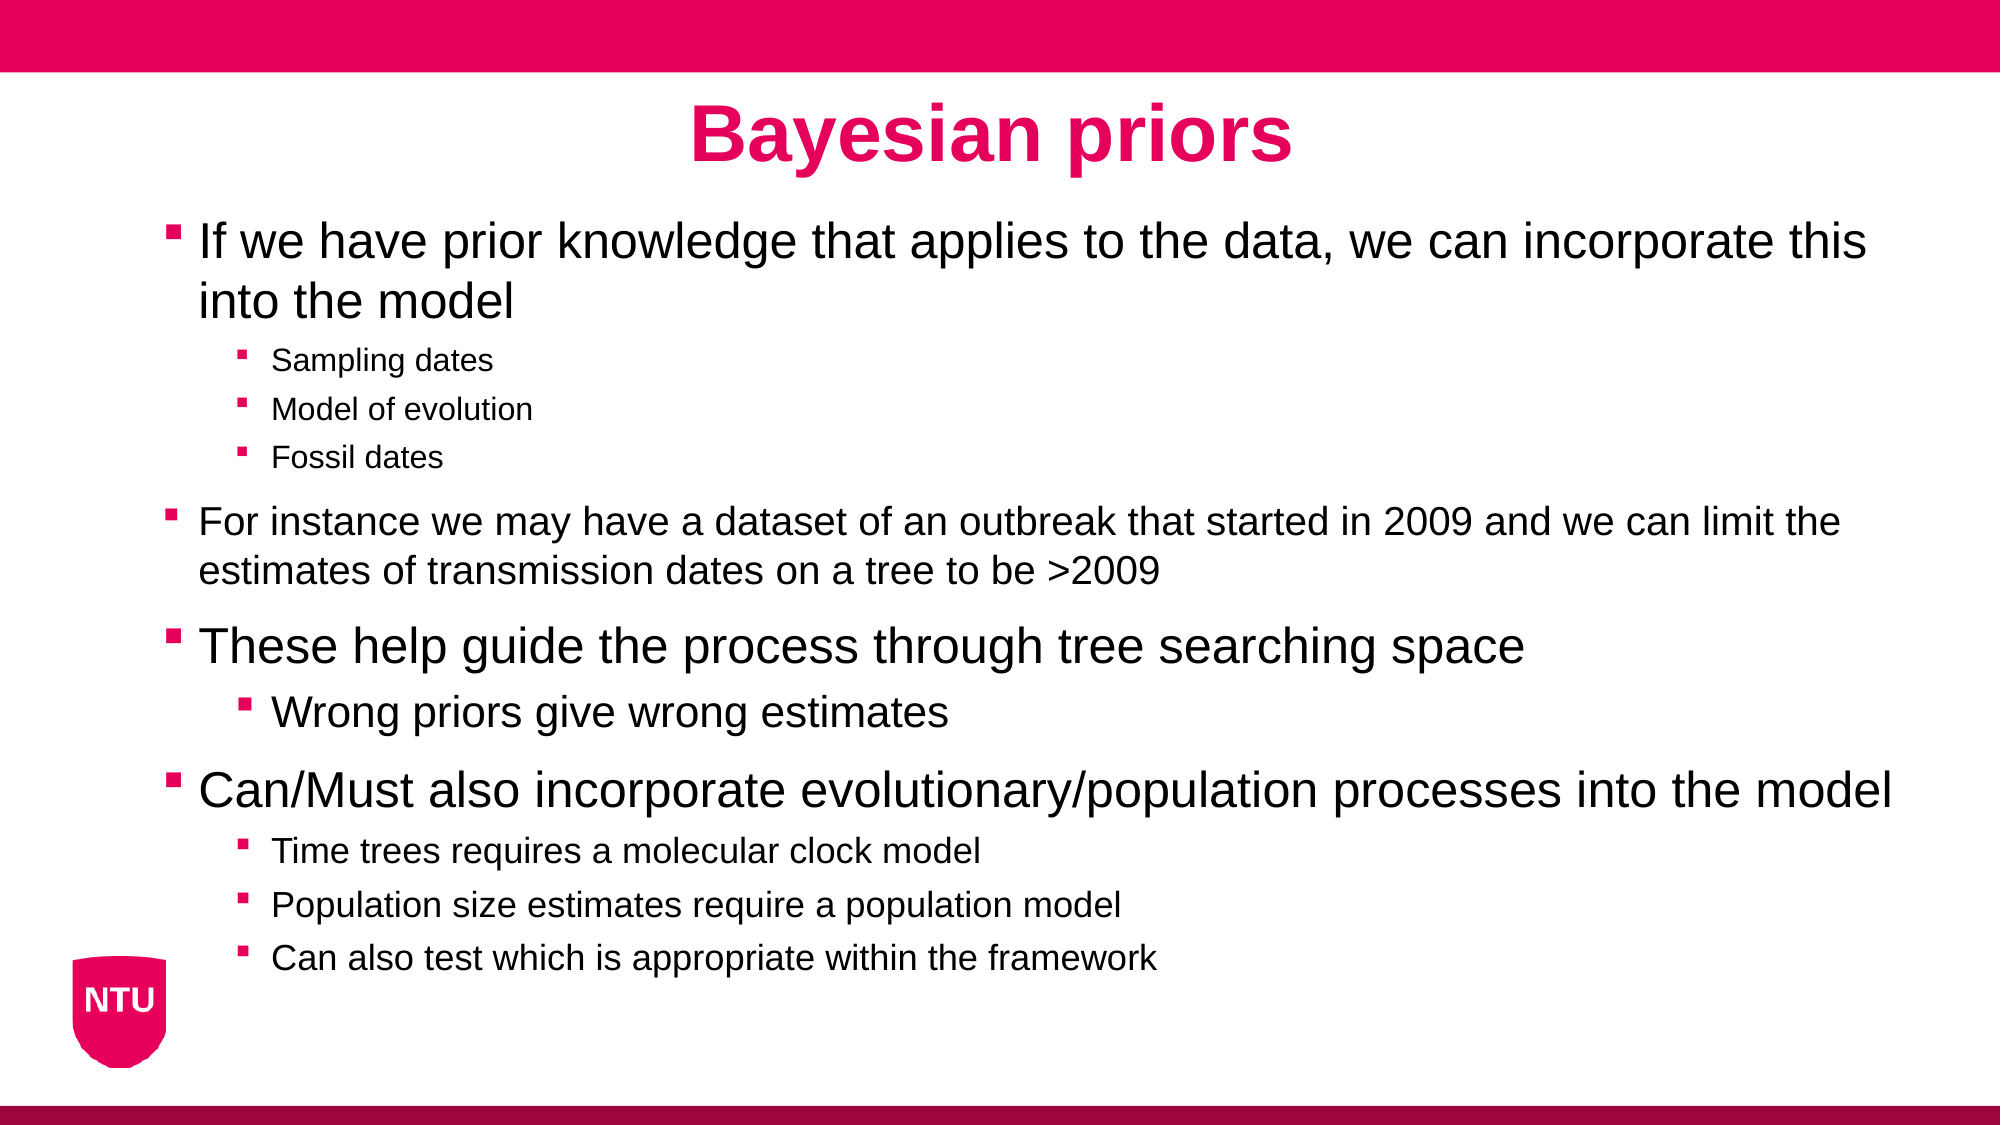

Bayesian priors
If we have prior knowledge that applies to the data, we can incorporate this into the model
Sampling dates
Model of evolution
Fossil dates
For instance we may have a dataset of an outbreak that started in 2009 and we can limit the estimates of transmission dates on a tree to be >2009
These help guide the process through tree searching space
Wrong priors give wrong estimates
Can/Must also incorporate evolutionary/population processes into the model
Time trees requires a molecular clock model
Population size estimates require a population model
Can also test which is appropriate within the framework